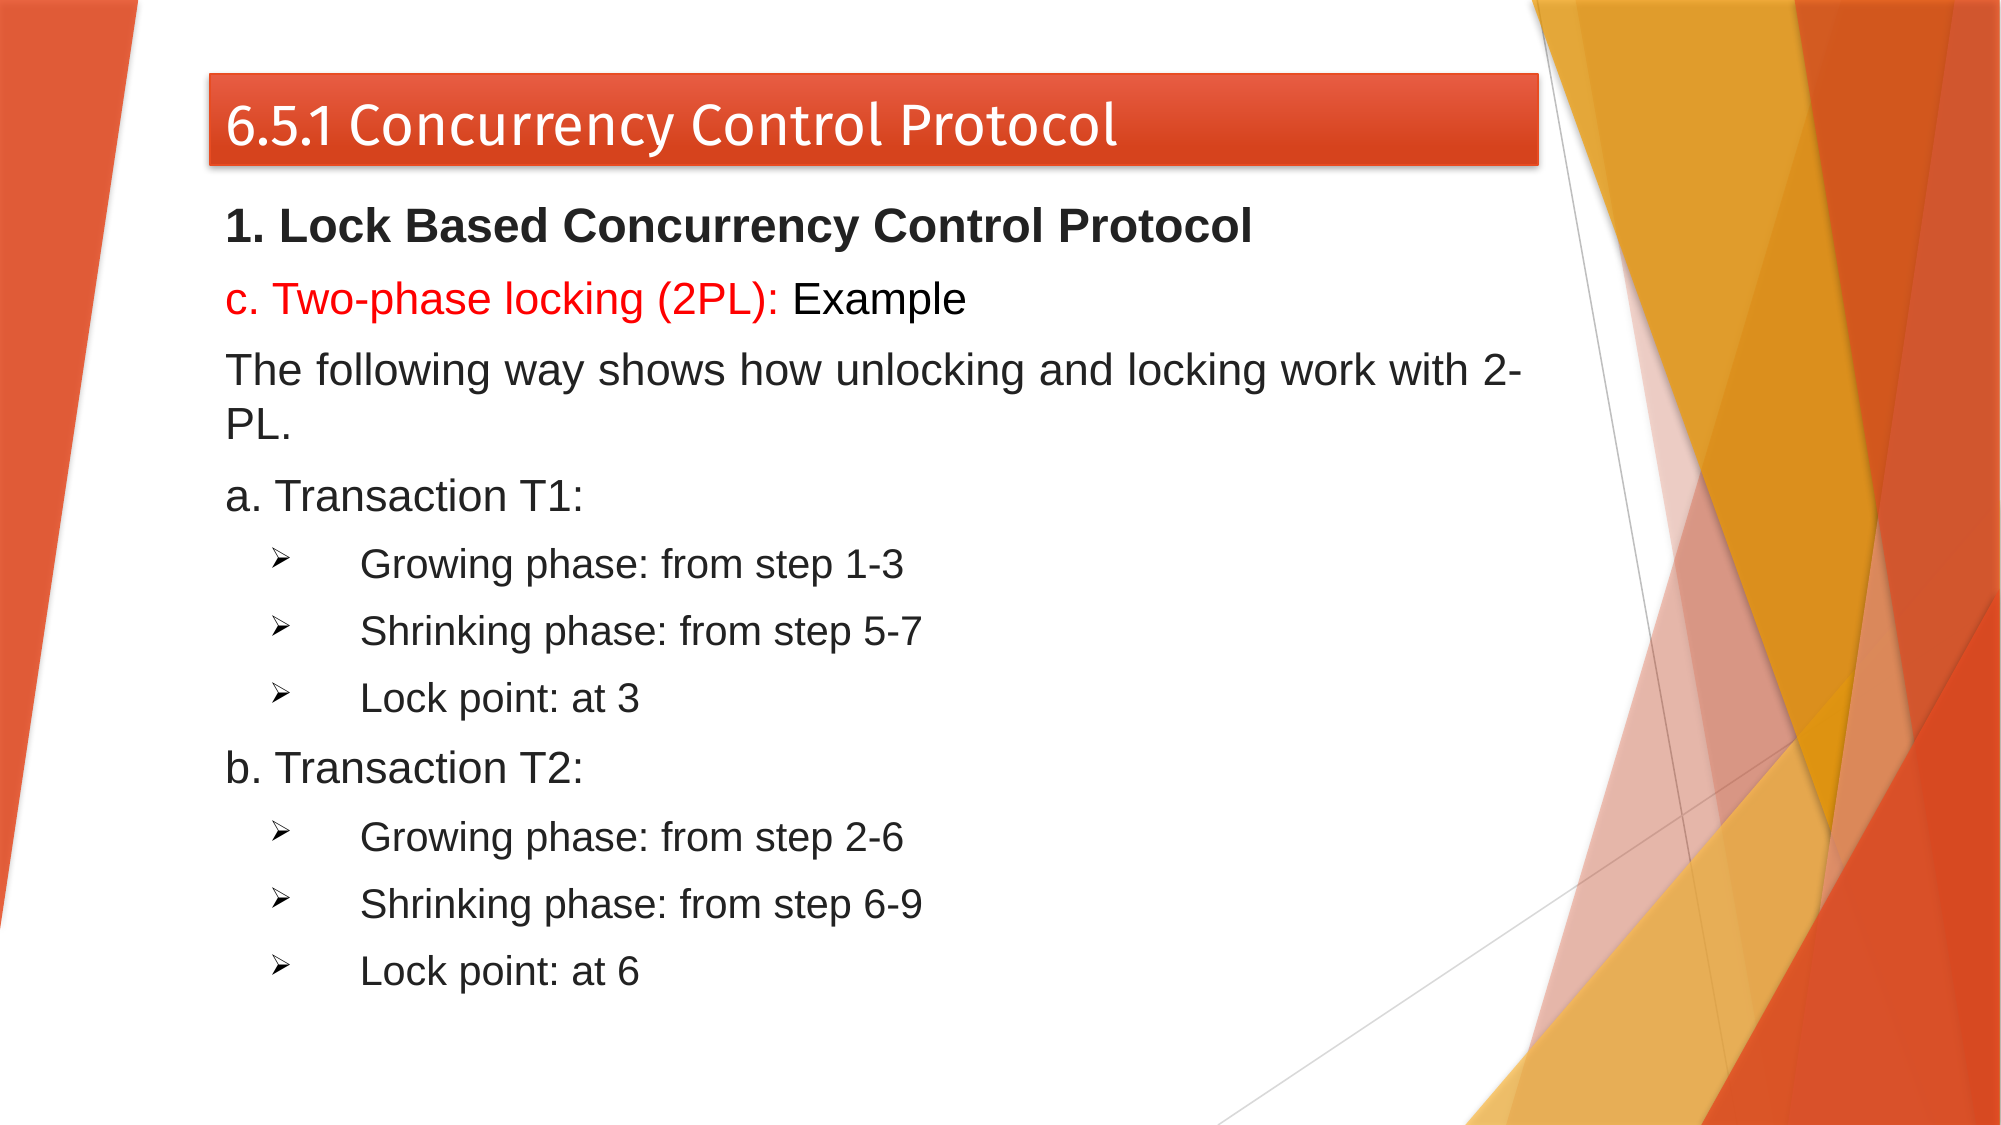

# 6.5.1 Concurrency Control Protocol
1. Lock Based Concurrency Control Protocol
c. Two-phase locking (2PL): Example
The following way shows how unlocking and locking work with 2-PL.
a. Transaction T1:
Growing phase: from step 1-3
Shrinking phase: from step 5-7
Lock point: at 3
b. Transaction T2:
Growing phase: from step 2-6
Shrinking phase: from step 6-9
Lock point: at 6